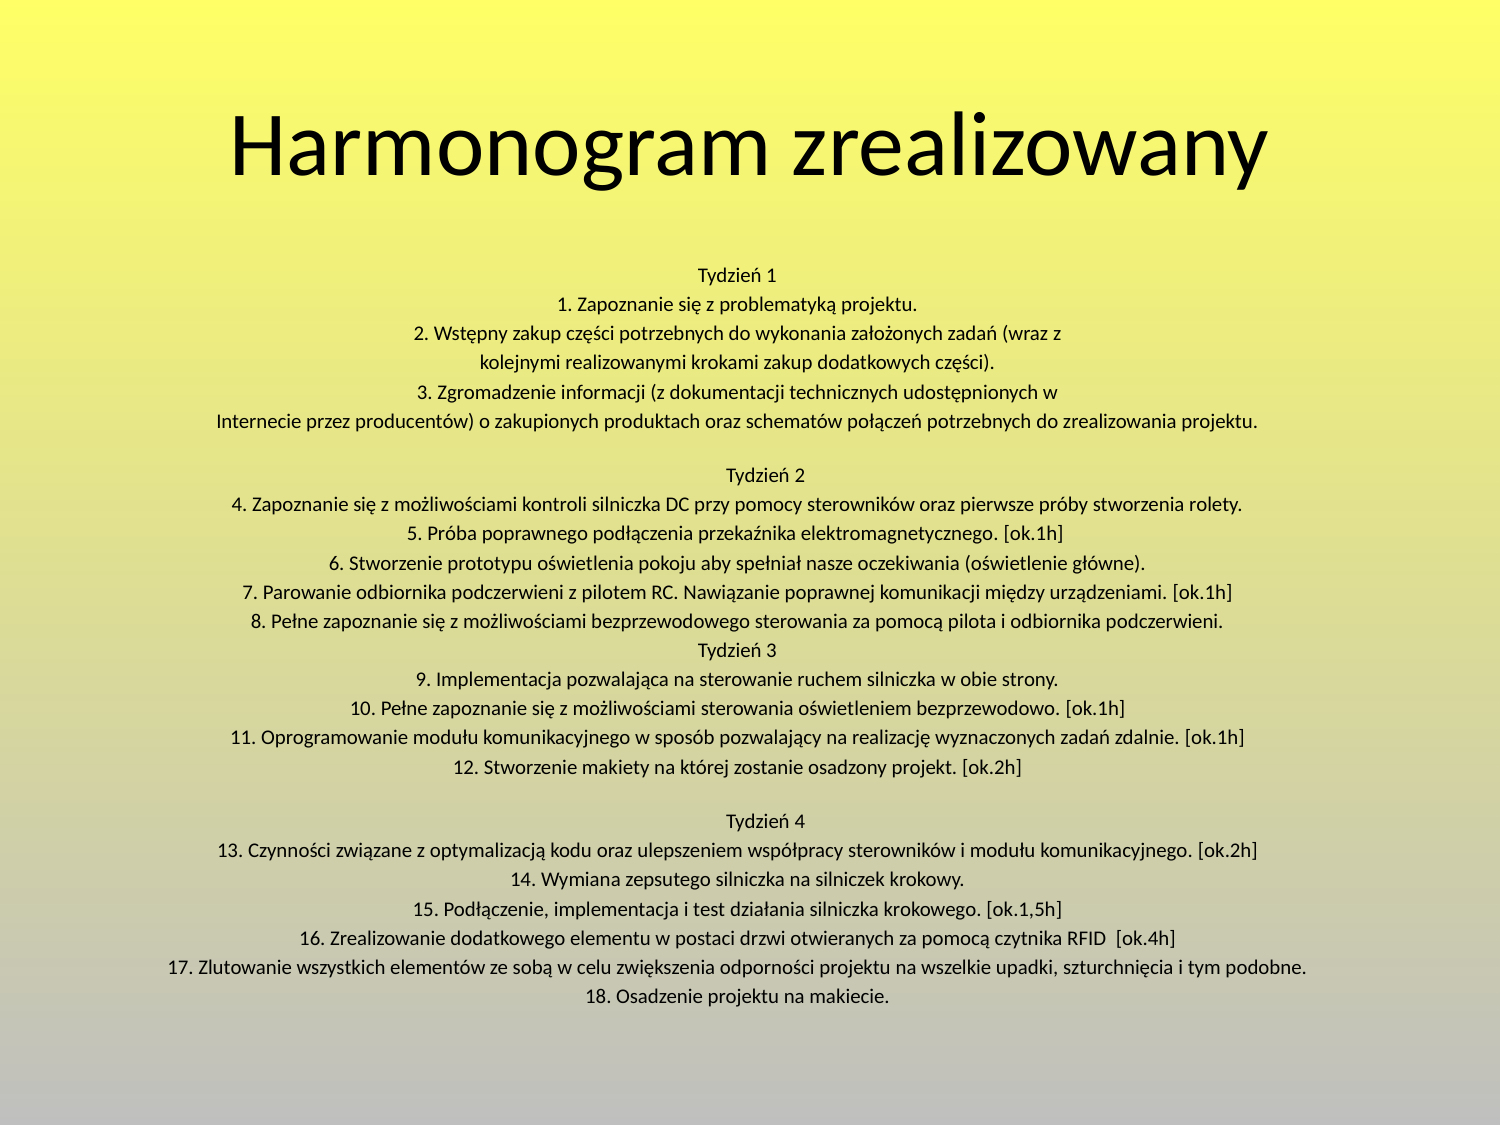

# Harmonogram zrealizowany

Tydzień 1
1. Zapoznanie się z problematyką projektu.
2. Wstępny zakup części potrzebnych do wykonania założonych zadań (wraz z
kolejnymi realizowanymi krokami zakup dodatkowych części).
3. Zgromadzenie informacji (z dokumentacji technicznych udostępnionych w
Internecie przez producentów) o zakupionych produktach oraz schematów połączeń potrzebnych do zrealizowania projektu.
Tydzień 2
4. Zapoznanie się z możliwościami kontroli silniczka DC przy pomocy sterowników oraz pierwsze próby stworzenia rolety.
5. Próba poprawnego podłączenia przekaźnika elektromagnetycznego. [ok.1h]
6. Stworzenie prototypu oświetlenia pokoju aby spełniał nasze oczekiwania (oświetlenie główne).
7. Parowanie odbiornika podczerwieni z pilotem RC. Nawiązanie poprawnej komunikacji między urządzeniami. [ok.1h]
8. Pełne zapoznanie się z możliwościami bezprzewodowego sterowania za pomocą pilota i odbiornika podczerwieni.
Tydzień 3
9. Implementacja pozwalająca na sterowanie ruchem silniczka w obie strony.
10. Pełne zapoznanie się z możliwościami sterowania oświetleniem bezprzewodowo. [ok.1h]
11. Oprogramowanie modułu komunikacyjnego w sposób pozwalający na realizację wyznaczonych zadań zdalnie. [ok.1h]
12. Stworzenie makiety na której zostanie osadzony projekt. [ok.2h]
Tydzień 4
13. Czynności związane z optymalizacją kodu oraz ulepszeniem współpracy sterowników i modułu komunikacyjnego. [ok.2h]
14. Wymiana zepsutego silniczka na silniczek krokowy.
15. Podłączenie, implementacja i test działania silniczka krokowego. [ok.1,5h]
16. Zrealizowanie dodatkowego elementu w postaci drzwi otwieranych za pomocą czytnika RFID  [ok.4h]
17. Zlutowanie wszystkich elementów ze sobą w celu zwiększenia odporności projektu na wszelkie upadki, szturchnięcia i tym podobne.
18. Osadzenie projektu na makiecie.